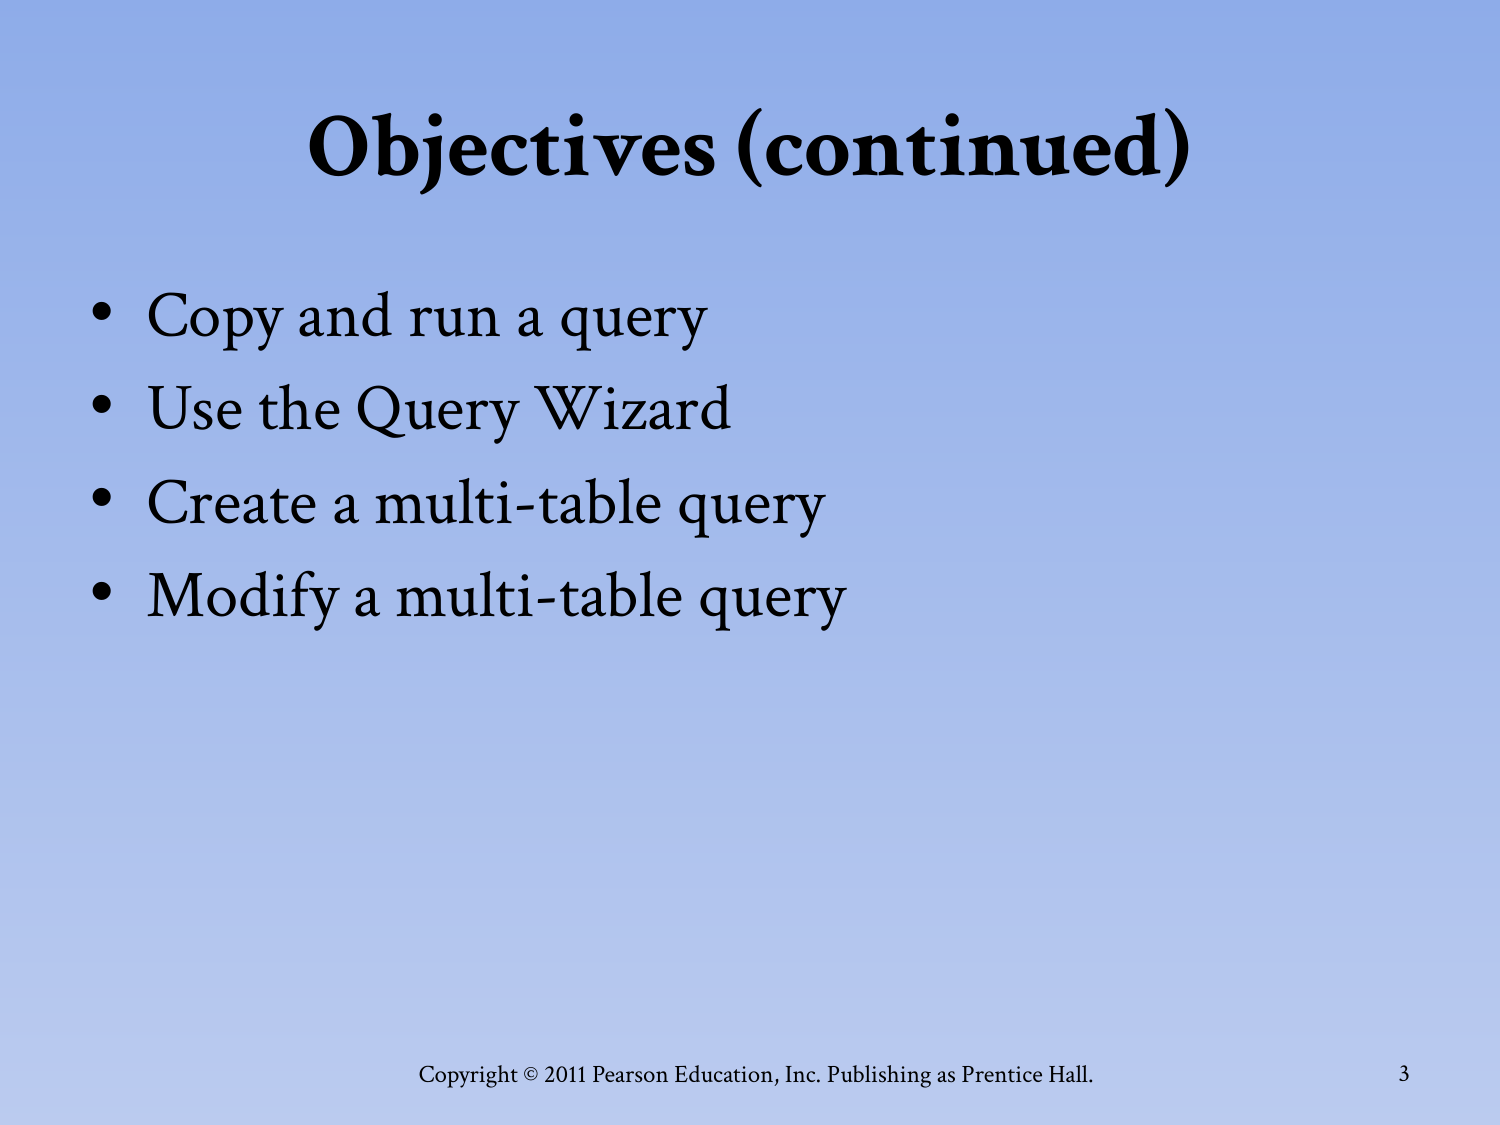

# Objectives (continued)
Copy and run a query
Use the Query Wizard
Create a multi-table query
Modify a multi-table query

Copyright © 2011 Pearson Education, Inc. Publishing as Prentice Hall.

3